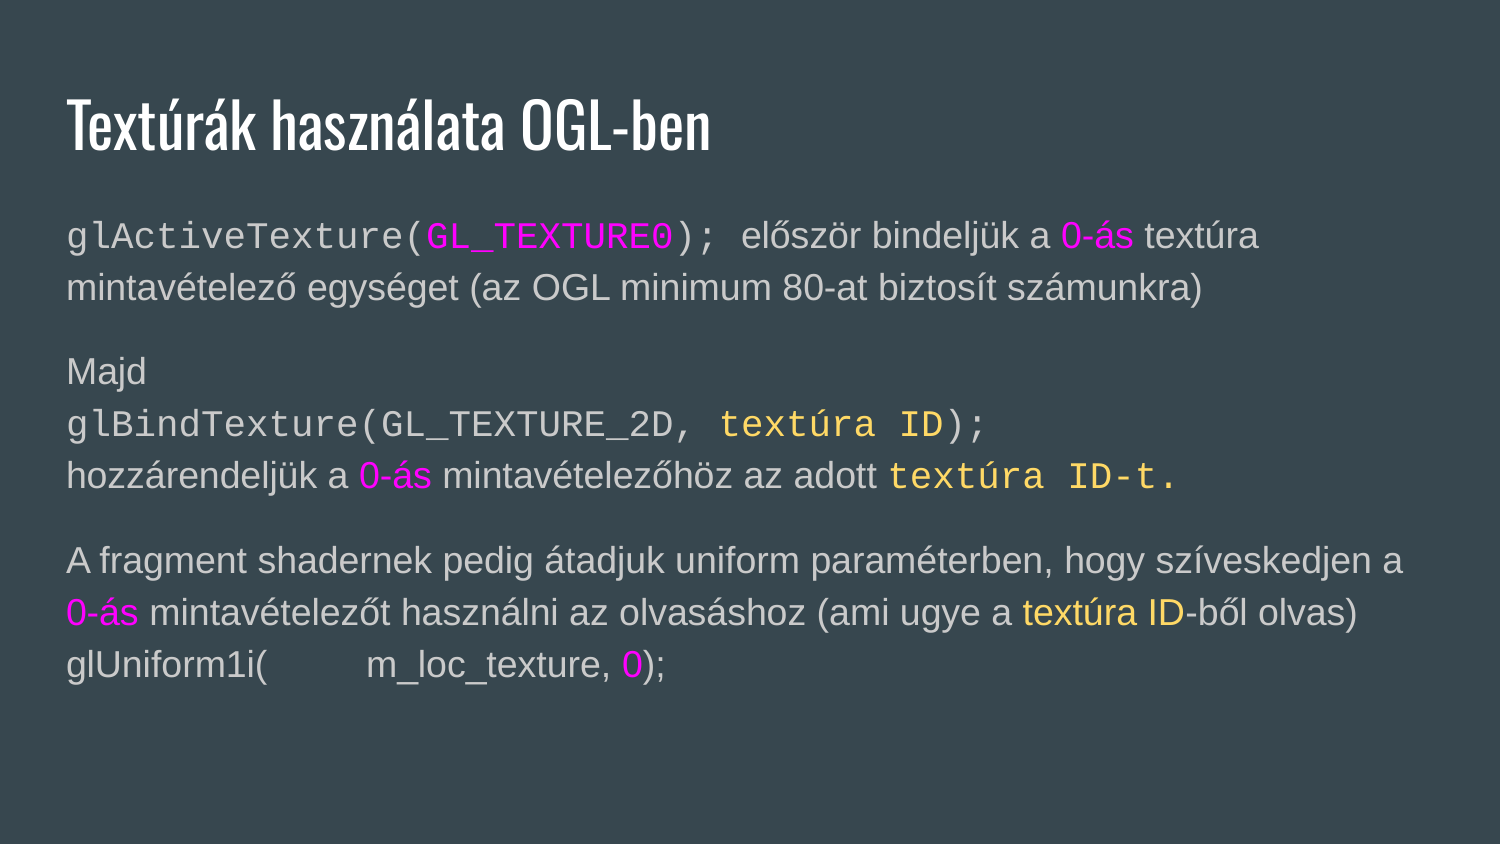

# Textúrák használata OGL-ben
glActiveTexture(GL_TEXTURE0); először bindeljük a 0-ás textúra mintavételező egységet (az OGL minimum 80-at biztosít számunkra)
Majd
glBindTexture(GL_TEXTURE_2D, textúra ID);
hozzárendeljük a 0-ás mintavételezőhöz az adott textúra ID-t.
A fragment shadernek pedig átadjuk uniform paraméterben, hogy szíveskedjen a 0-ás mintavételezőt használni az olvasáshoz (ami ugye a textúra ID-ből olvas)
glUniform1i(	m_loc_texture, 0);